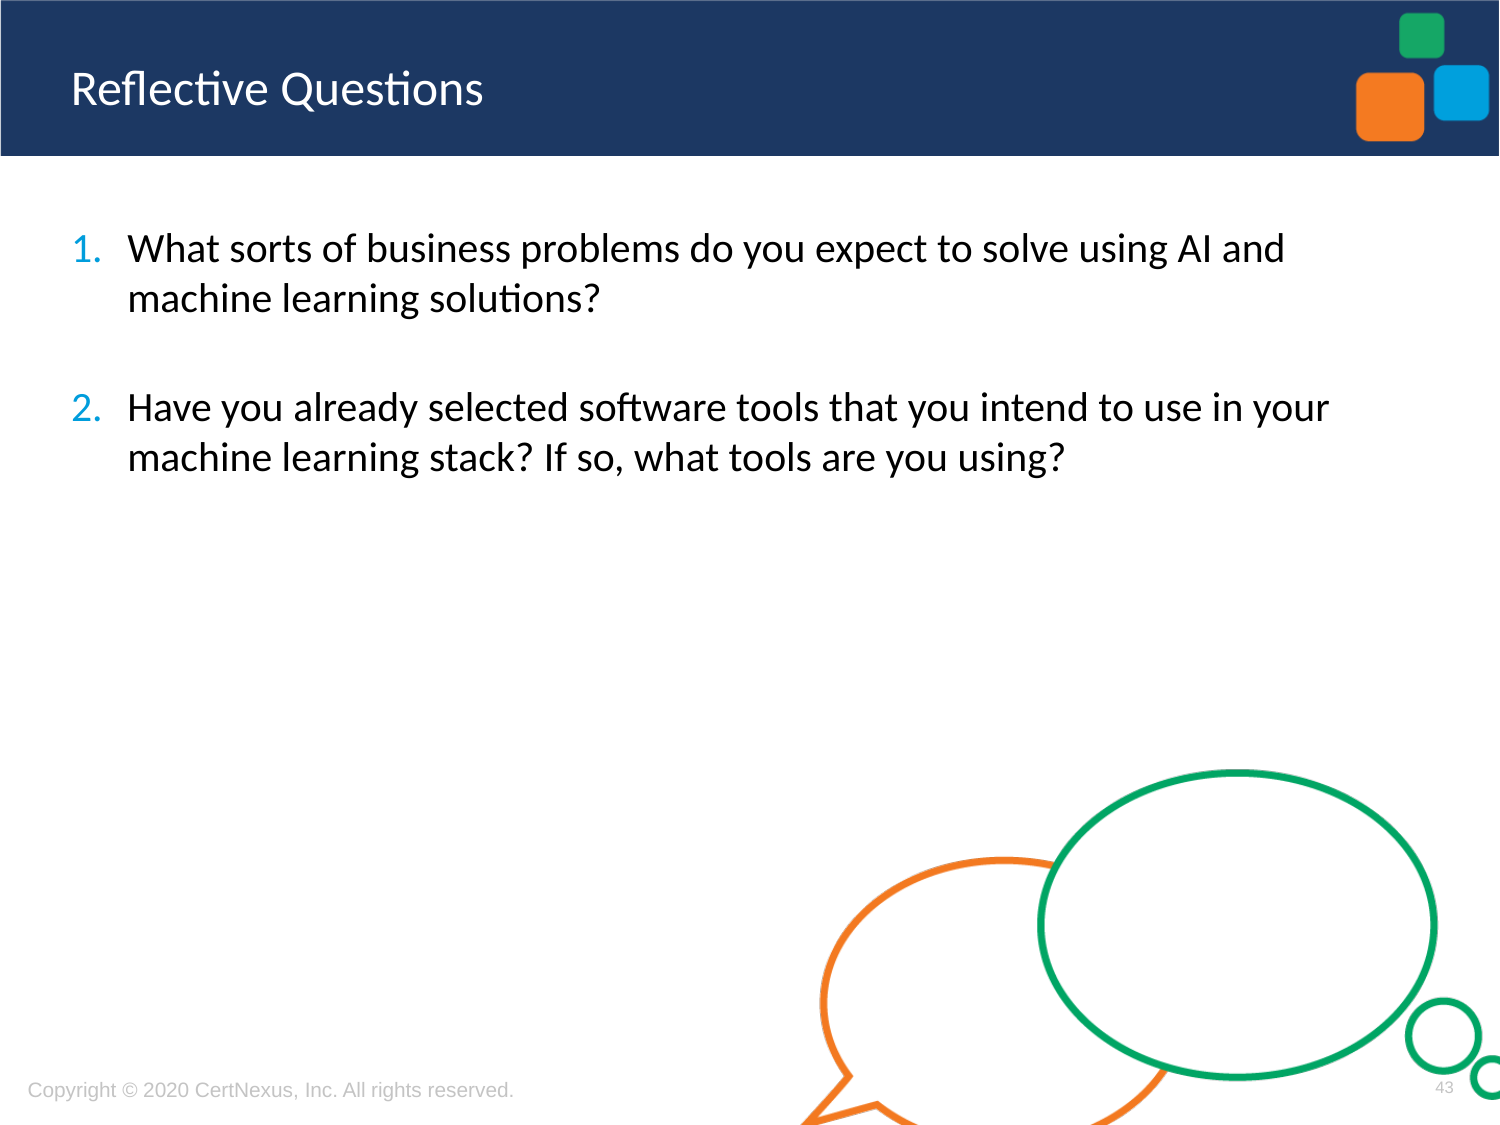

What sorts of business problems do you expect to solve using AI and machine learning solutions?
Have you already selected software tools that you intend to use in your machine learning stack? If so, what tools are you using?
43